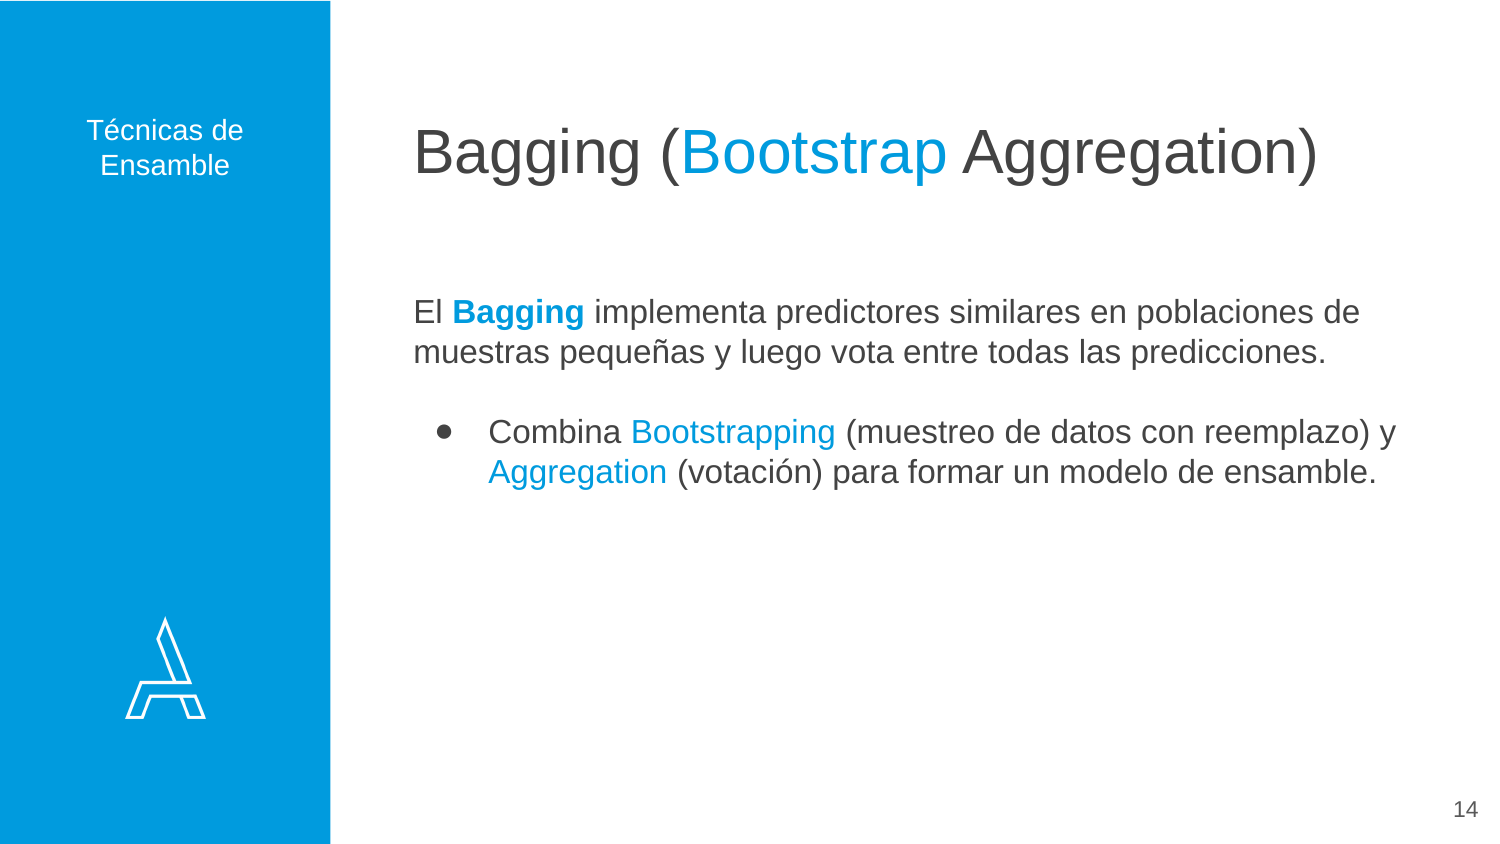

# Técnicas de Ensamble
Bagging (Bootstrap Aggregation)
El Bagging implementa predictores similares en poblaciones de muestras pequeñas y luego vota entre todas las predicciones.

Combina Bootstrapping (muestreo de datos con reemplazo) y Aggregation (votación) para formar un modelo de ensamble.

14